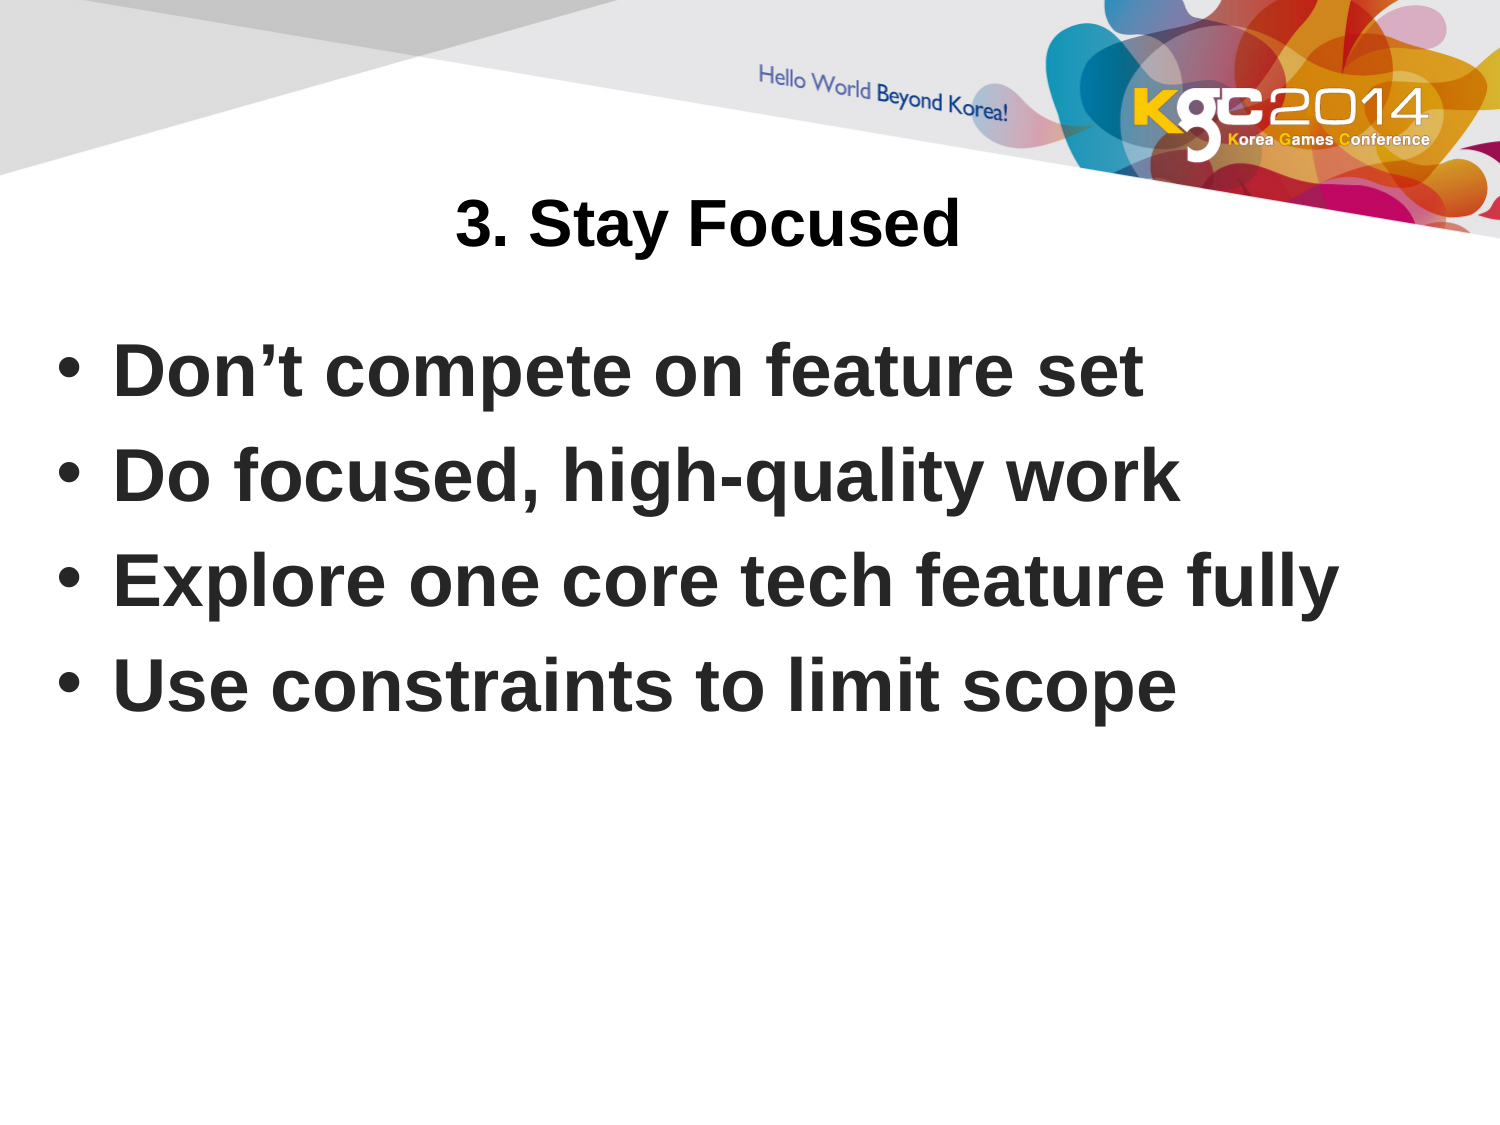

# 3. Stay Focused
Don’t compete on feature set
Do focused, high-quality work
Explore one core tech feature fully
Use constraints to limit scope